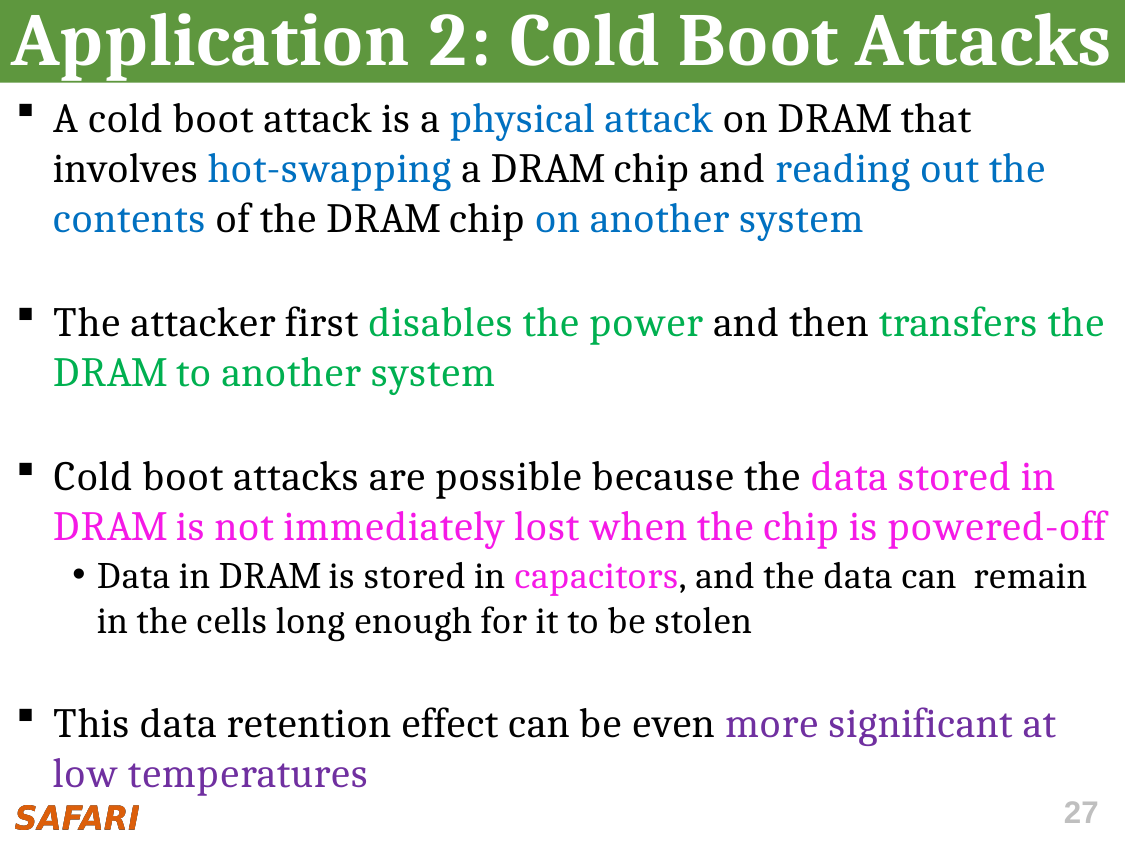

# Application 2: Cold Boot Attacks
A cold boot attack is a physical attack on DRAM that involves hot-swapping a DRAM chip and reading out the contents of the DRAM chip on another system

The attacker first disables the power and then transfers the DRAM to another system

Cold boot attacks are possible because the data stored in DRAM is not immediately lost when the chip is powered-off
Data in DRAM is stored in capacitors, and the data can  remain in the cells long enough for it to be stolen

This data retention effect can be even more significant at low temperatures

27